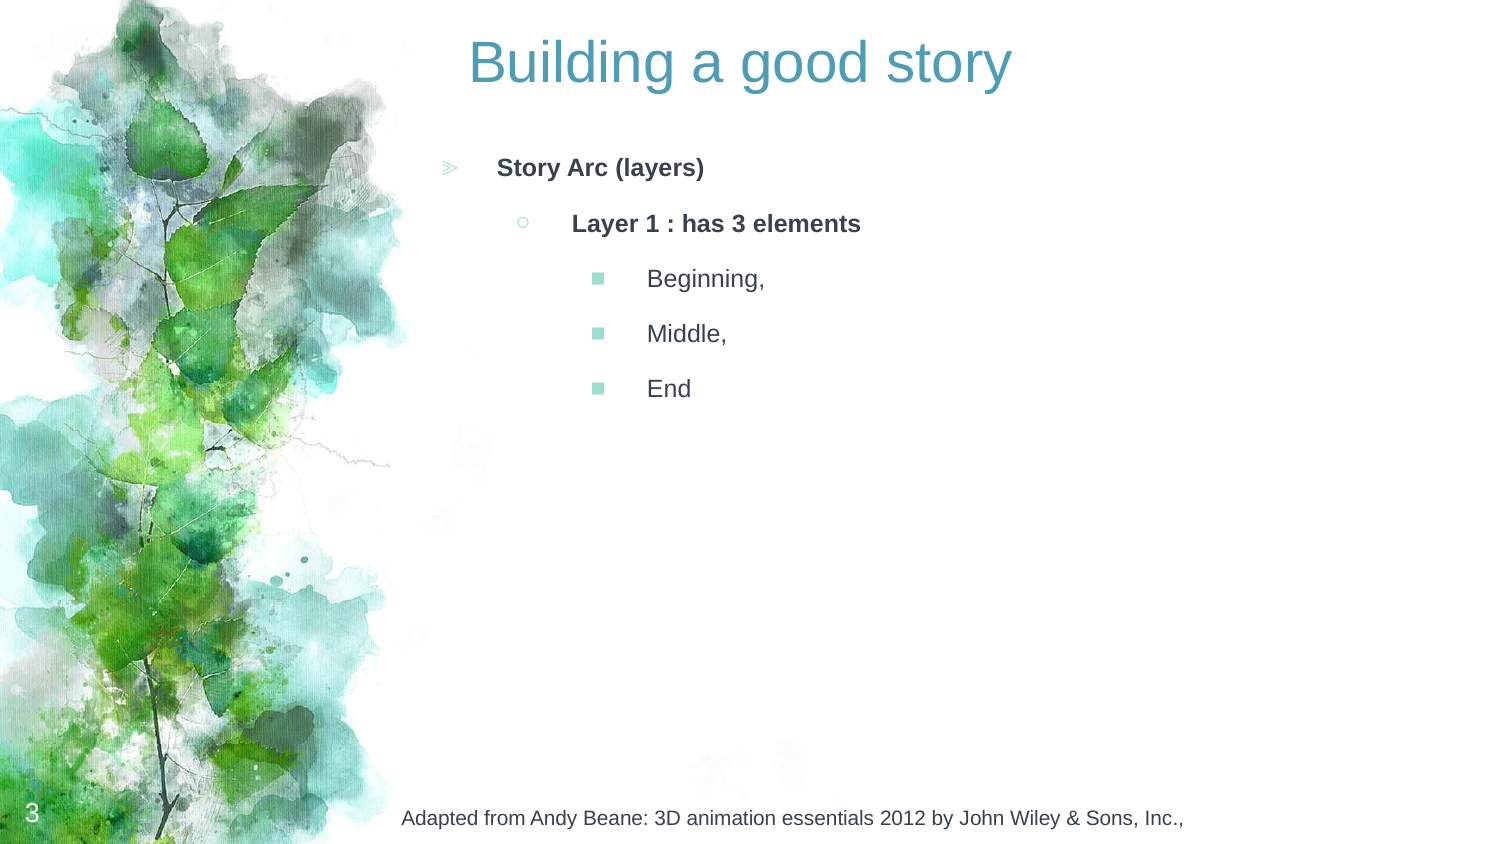

# Building a good story
Story Arc (layers)
Layer 1 : has 3 elements
Beginning,
Middle,
End

3
Adapted from Andy Beane: 3D animation essentials 2012 by John Wiley & Sons, Inc.,